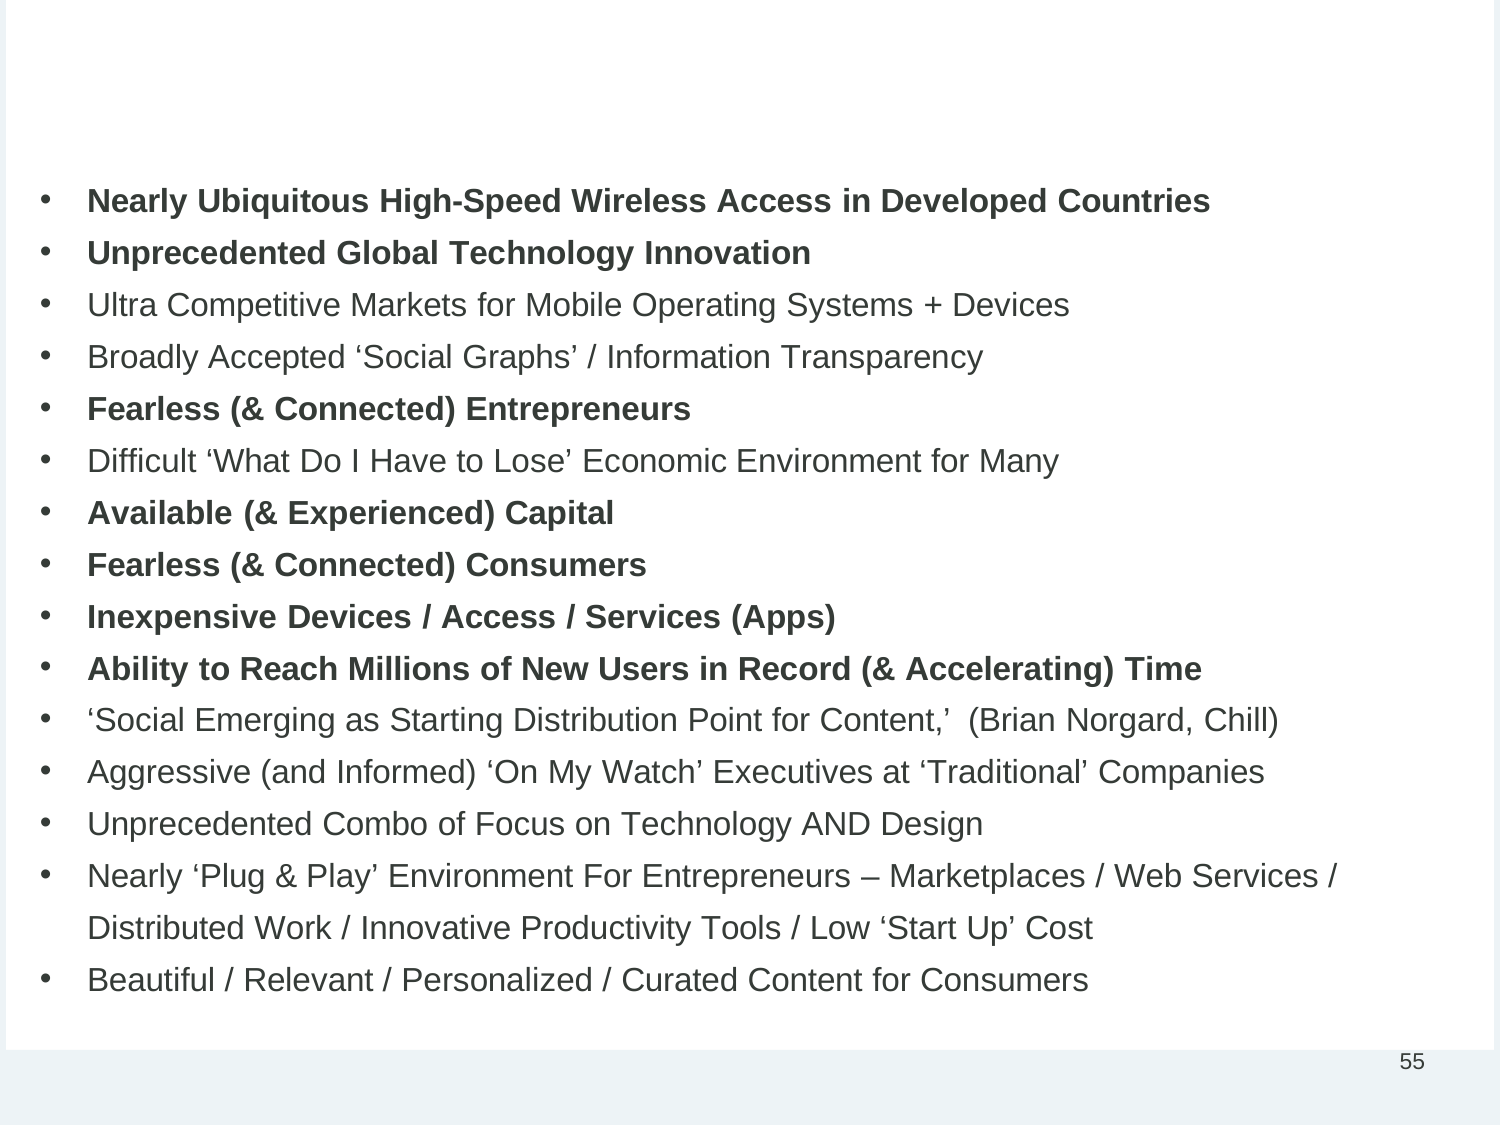

Magnitude of Upcoming Change Will be Stunning - We are Still in Spring Training
Nearly Ubiquitous High-Speed Wireless Access in Developed Countries

Unprecedented Global Technology Innovation

Ultra Competitive Markets for Mobile Operating Systems + Devices

Broadly Accepted ‘Social Graphs’ / Information Transparency

Fearless (& Connected) Entrepreneurs

Difficult ‘What Do I Have to Lose’ Economic Environment for Many

Available (& Experienced) Capital

Fearless (& Connected) Consumers

Inexpensive Devices / Access / Services (Apps)

Ability to Reach Millions of New Users in Record (& Accelerating) Time

‘Social Emerging as Starting Distribution Point for Content,’  (Brian Norgard, Chill)

Aggressive (and Informed) ‘On My Watch’ Executives at ‘Traditional’ Companies

Unprecedented Combo of Focus on Technology AND Design
Nearly ‘Plug & Play’ Environment For Entrepreneurs – Marketplaces / Web Services / Distributed Work / Innovative Productivity Tools / Low ‘Start Up’ Cost

Beautiful / Relevant / Personalized / Curated Content for Consumers
55